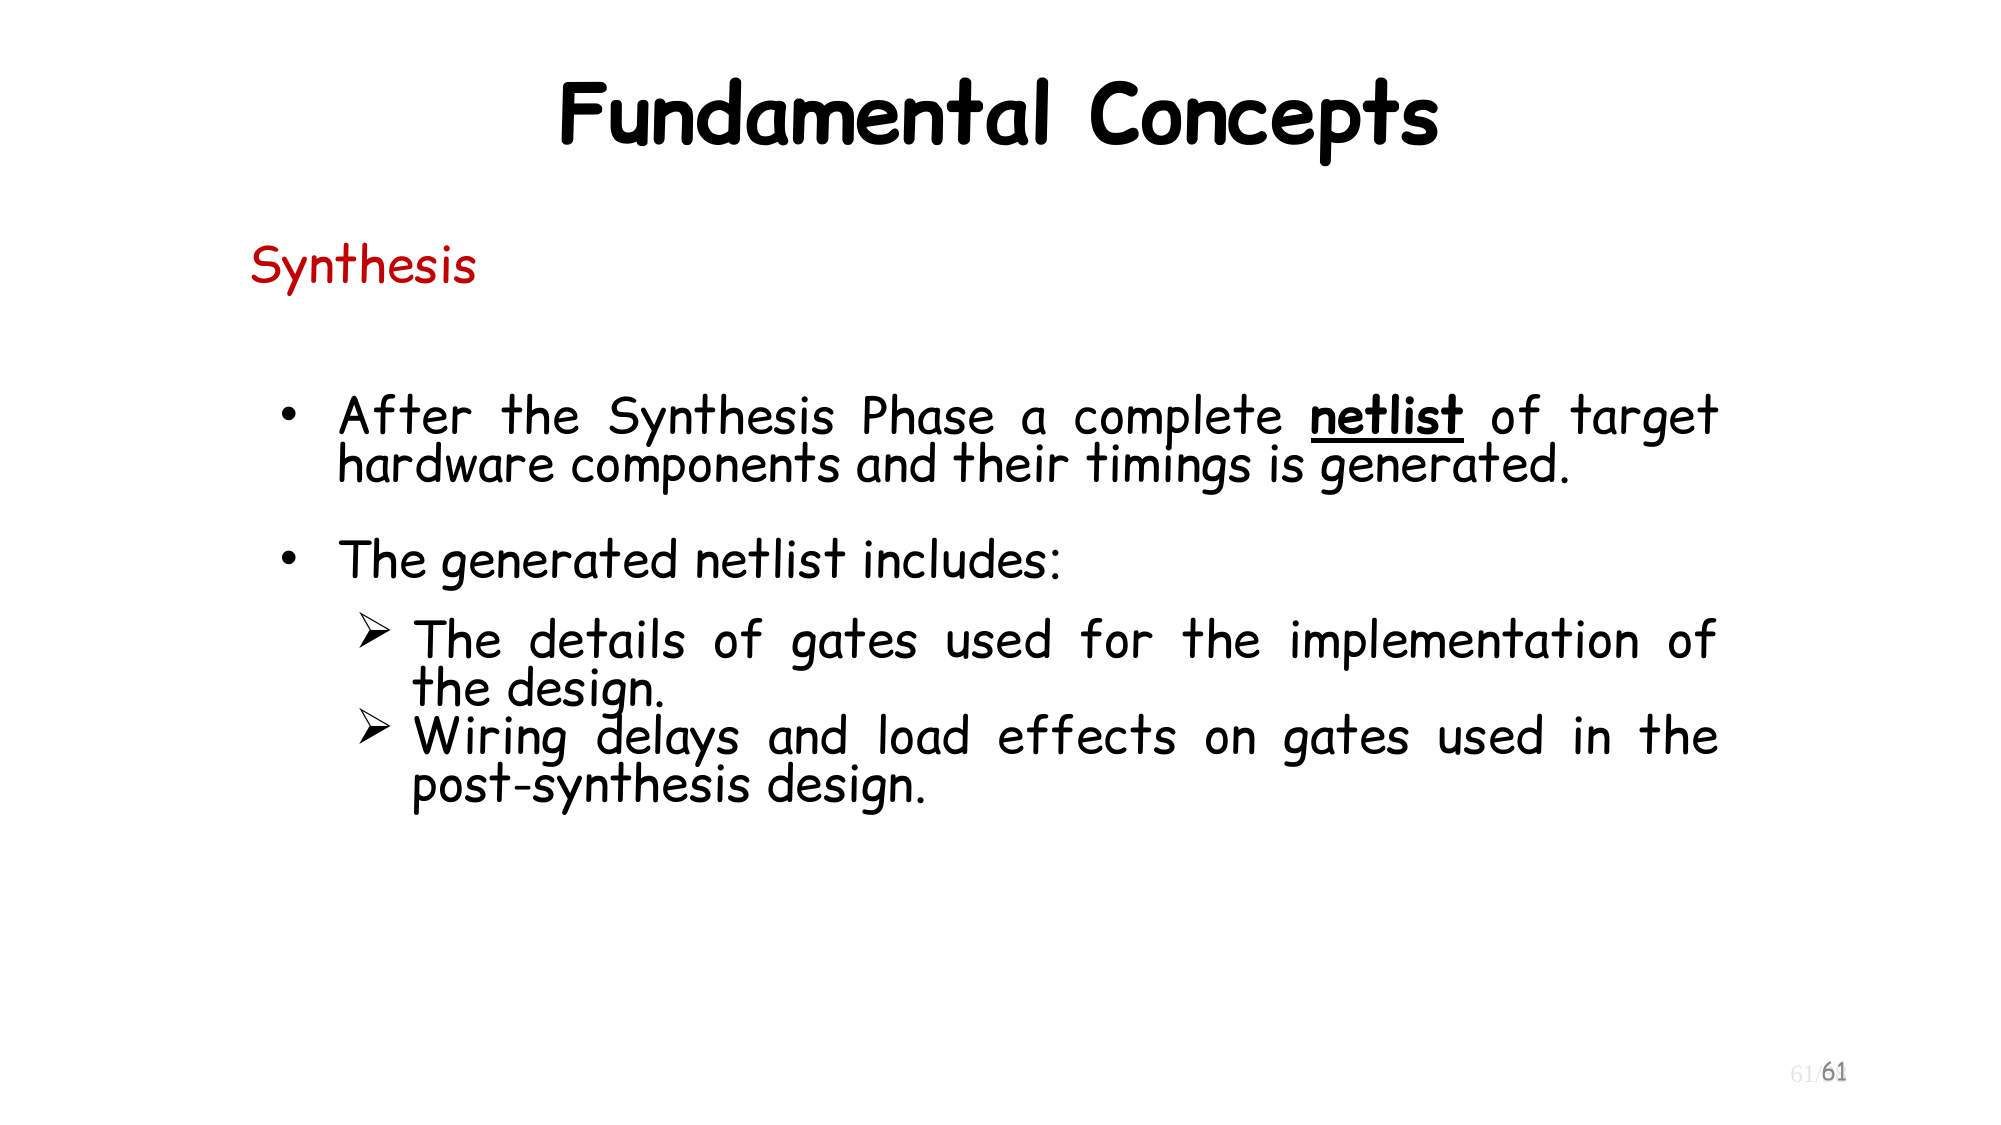

Fundamental Concepts
Synthesis
After the Synthesis Phase a complete netlist of target hardware components and their timings is generated.

The generated netlist includes:

The details of gates used for the implementation of the design.
Wiring delays and load effects on gates used in the post-synthesis design.
61/38
61